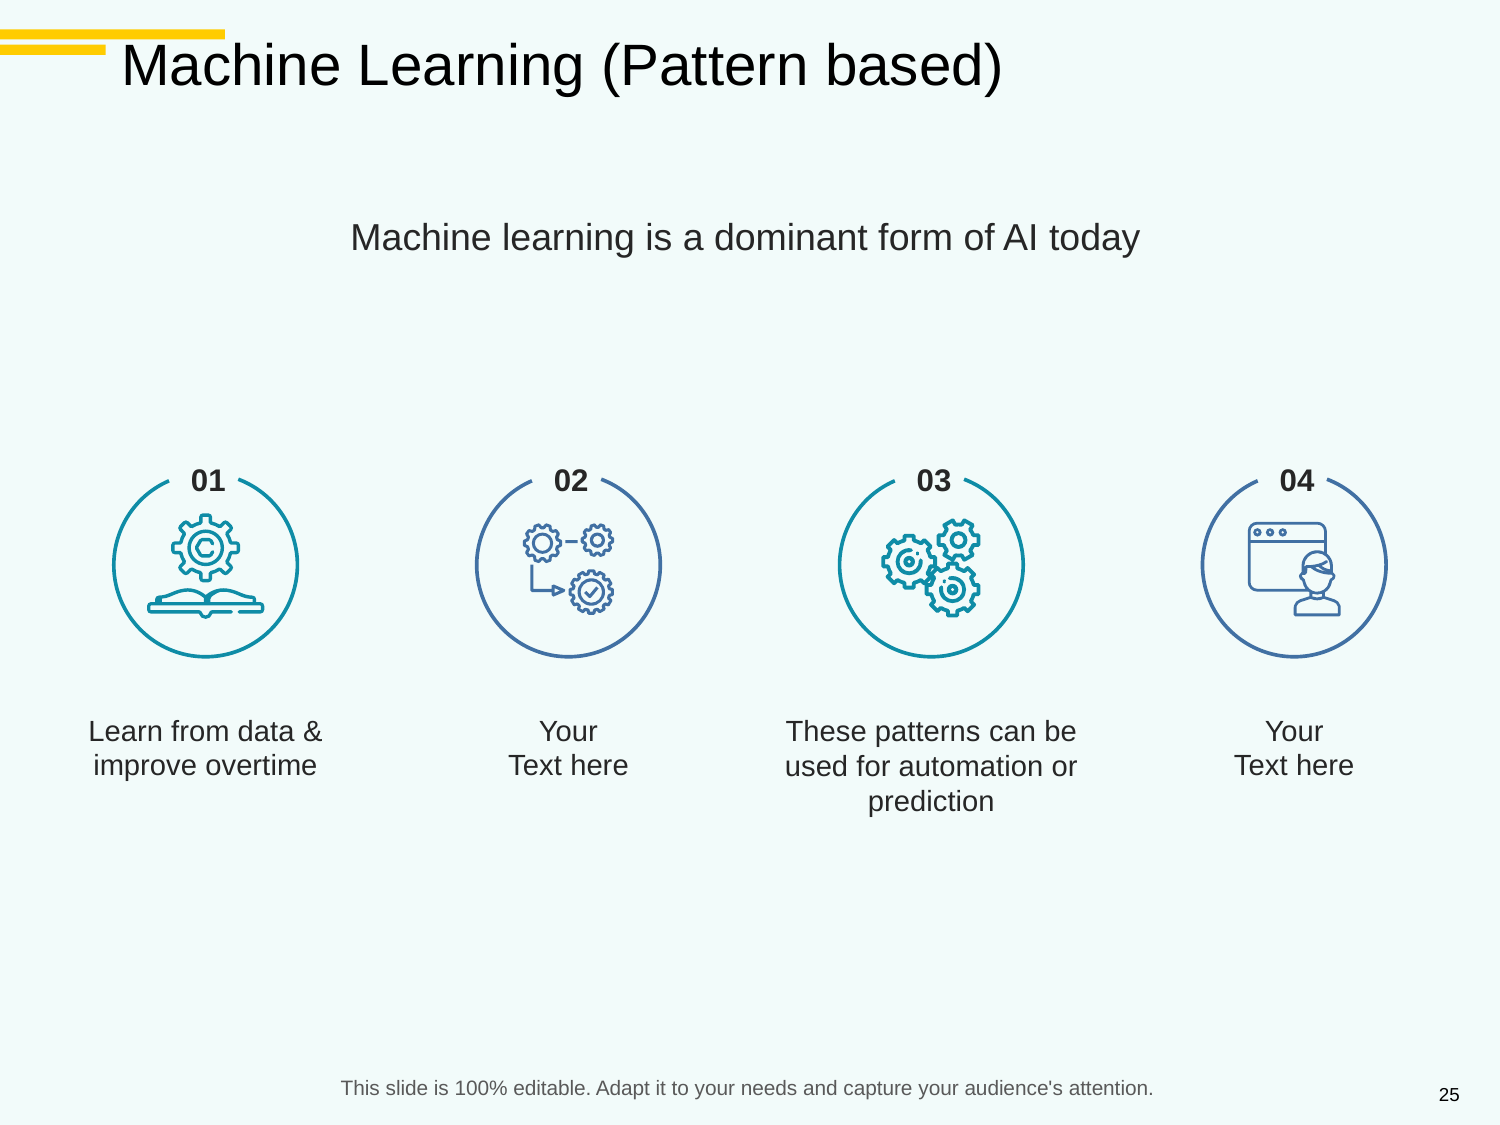

# Machine Learning (Pattern based)
Machine learning is a dominant form of AI today
01

Learn from data & improve overtime
02

Your
Text here
04

Your
Text here
03

These patterns can be used for automation or prediction
This slide is 100% editable. Adapt it to your needs and capture your audience's attention.
25